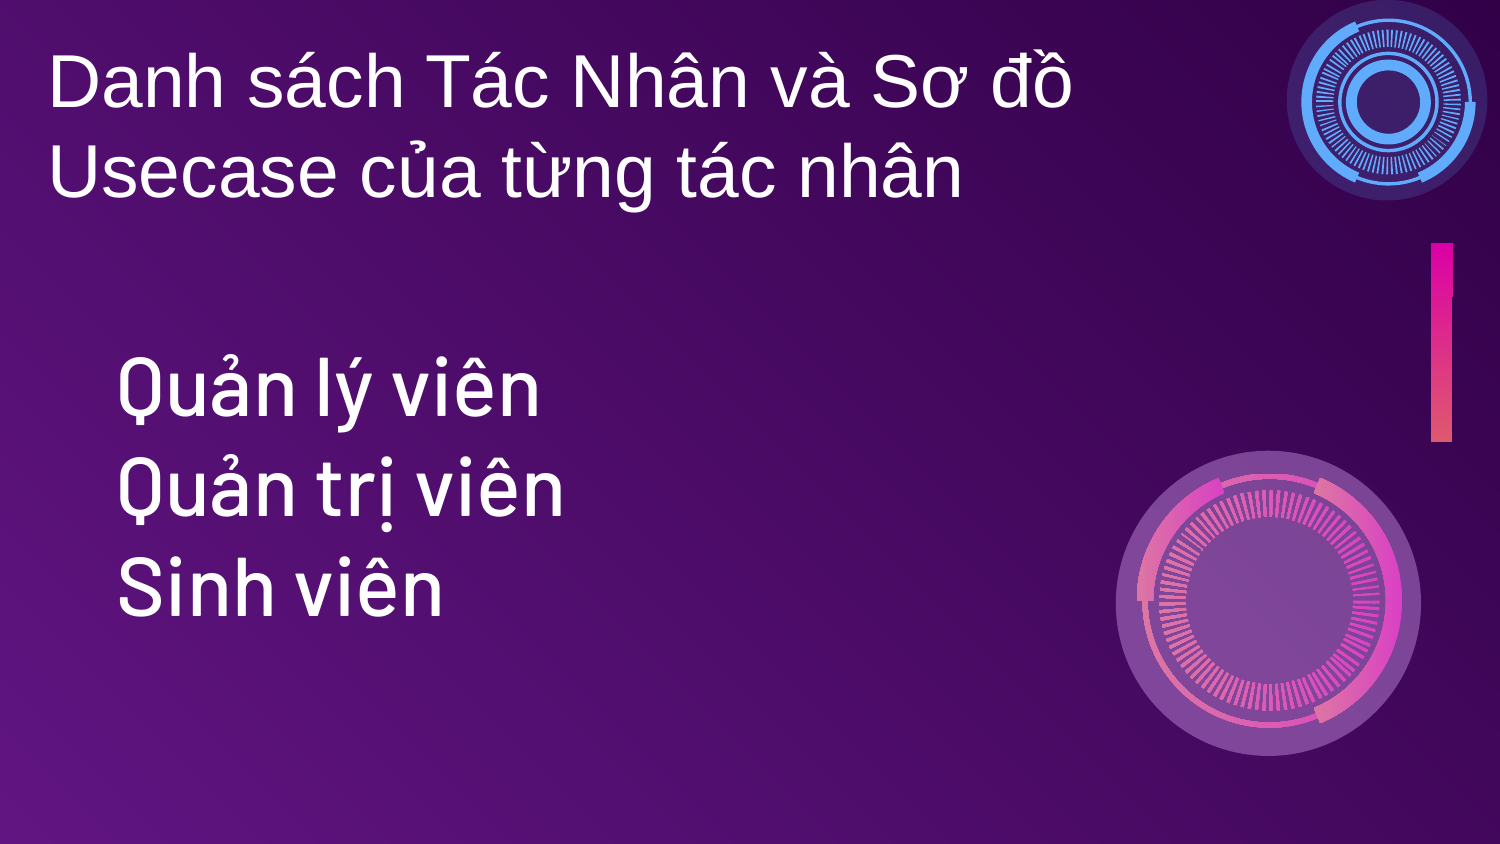

# Danh sách Tác Nhân và Sơ đồ Usecase của từng tác nhân

Quản lý viên
Quản trị viên
Sinh viên